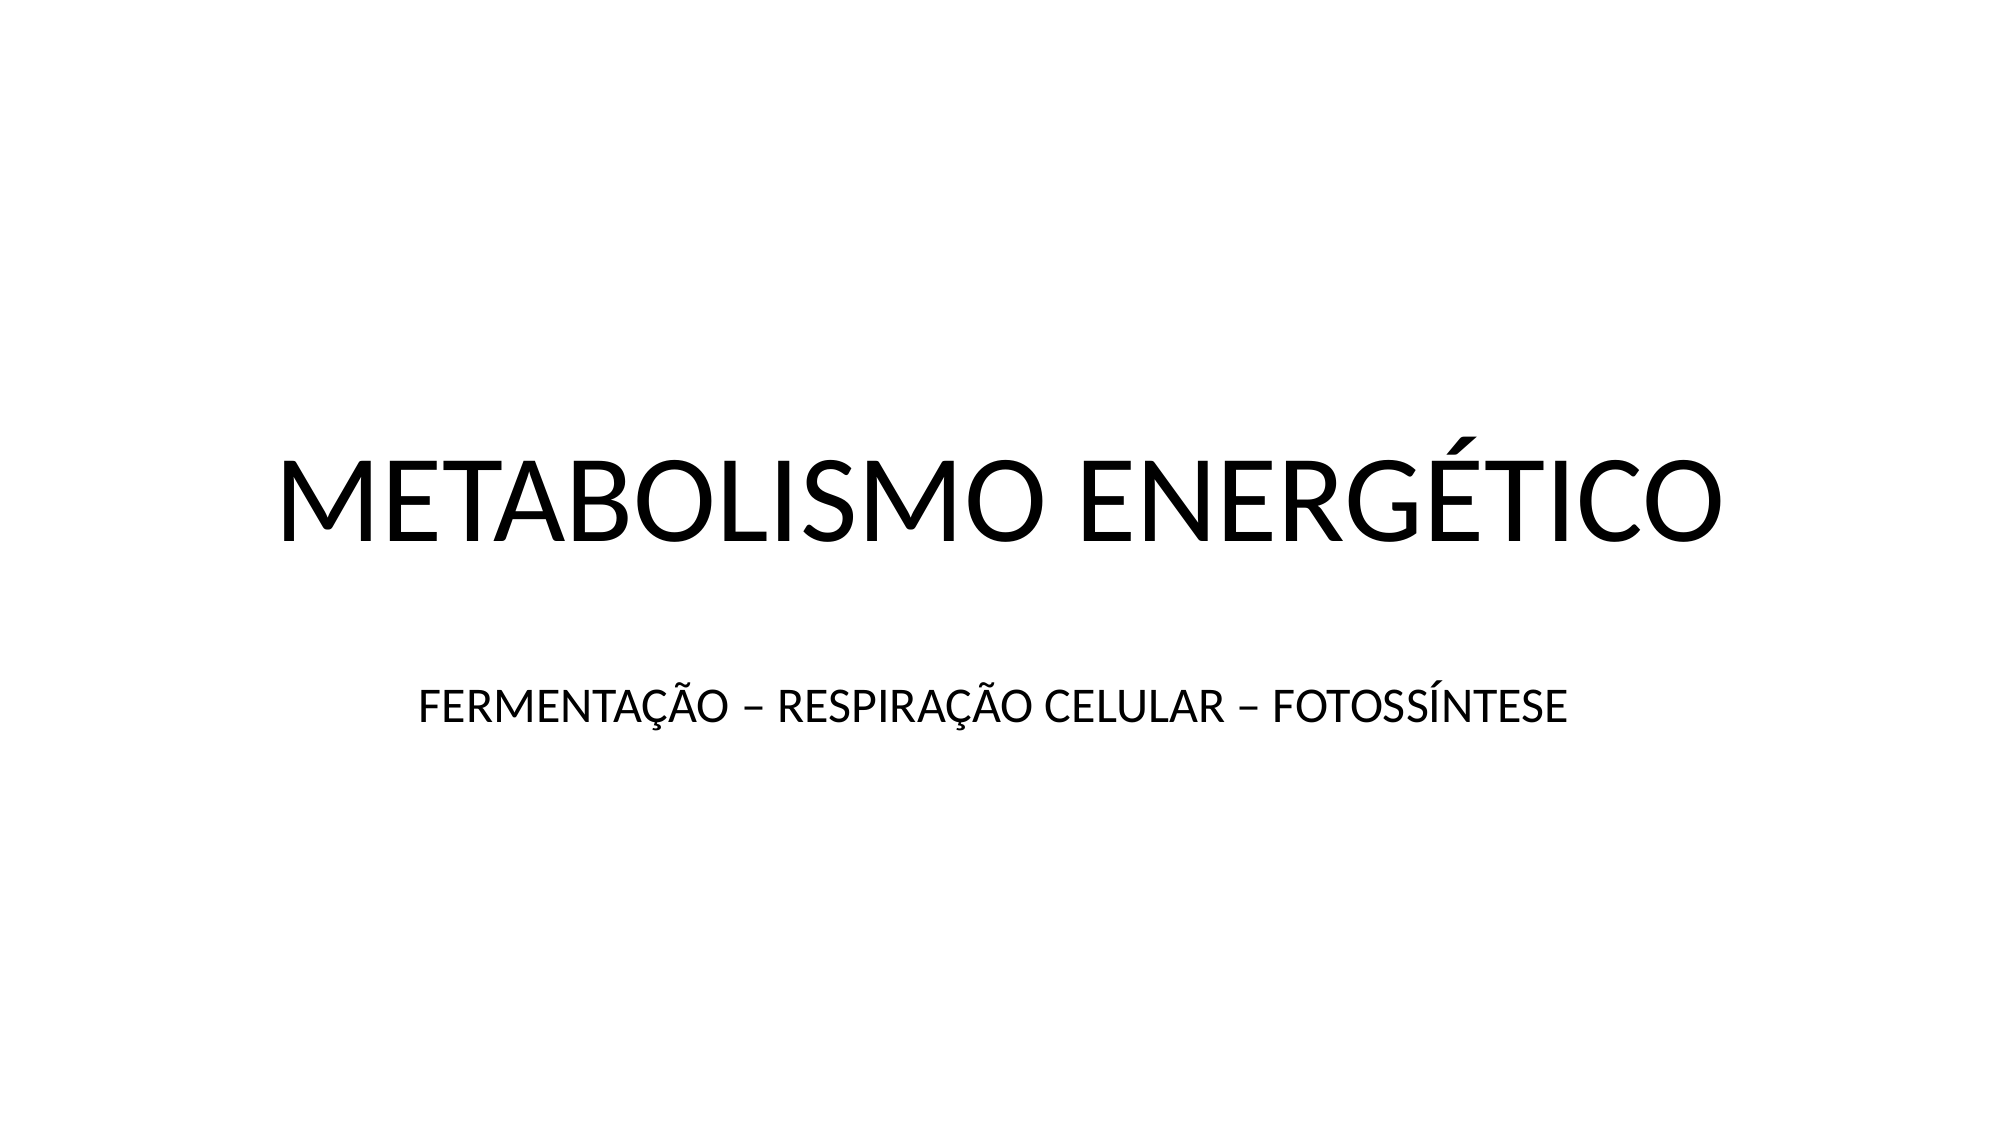

# METABOLISMO ENERGÉTICO

FERMENTAÇÃO – RESPIRAÇÃO CELULAR – FOTOSSÍNTESE